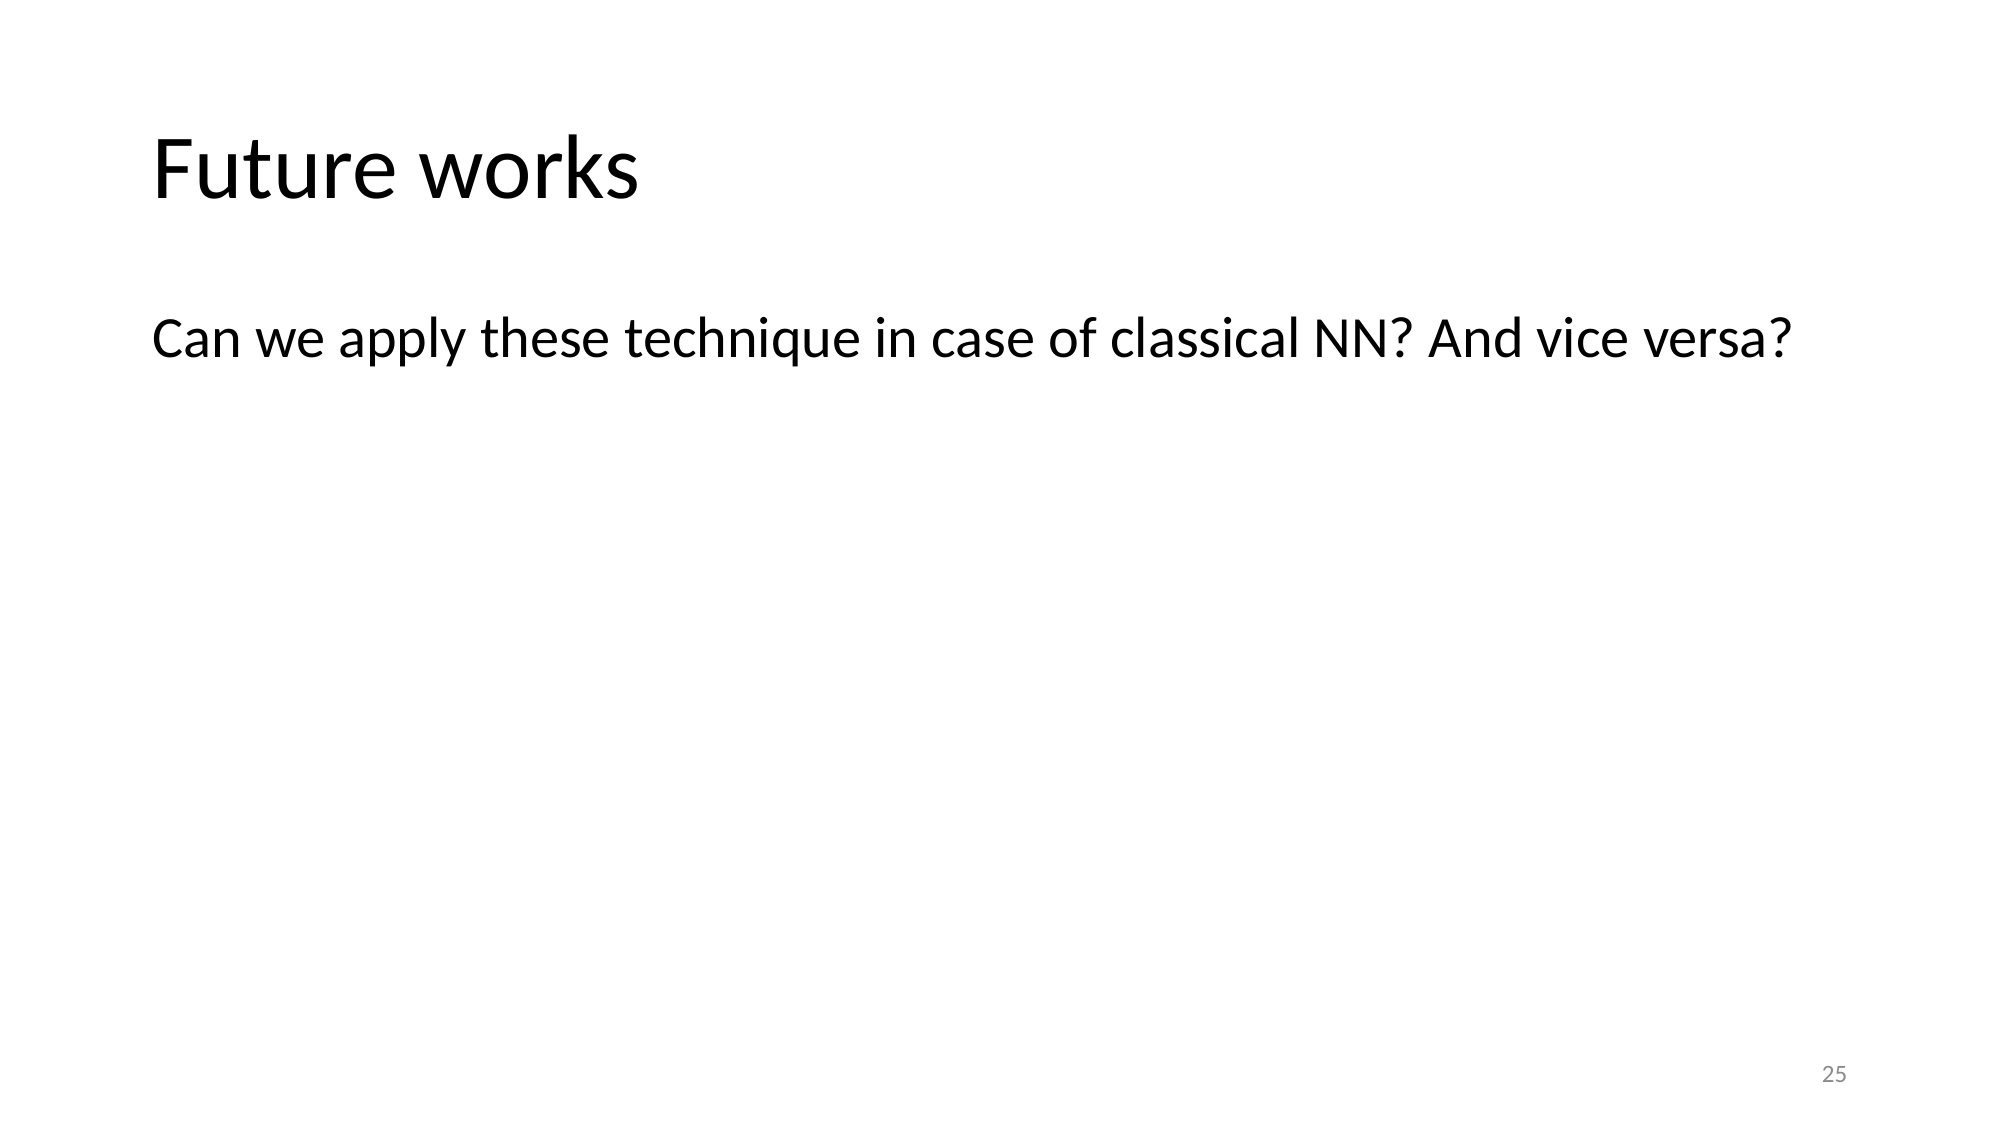

# Future works
Can we apply these technique in case of classical NN? And vice versa?
25